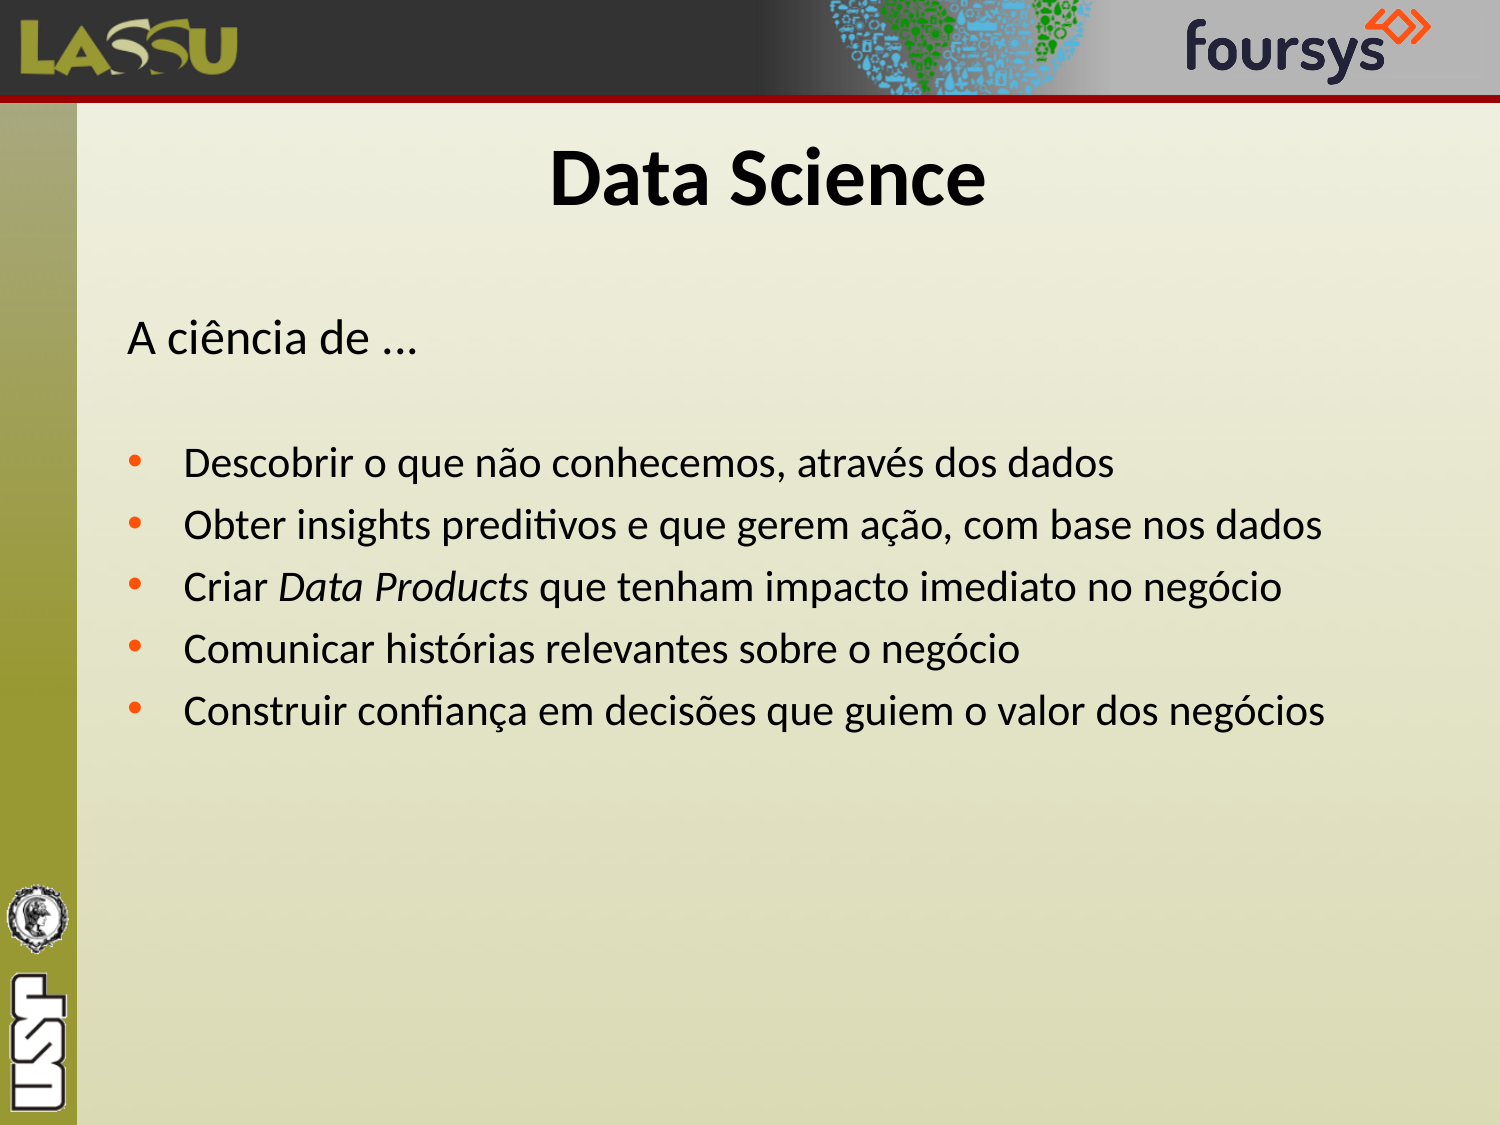

# Data Science
A ciência de ...

Descobrir o que não conhecemos, através dos dados
Obter insights preditivos e que gerem ação, com base nos dados
Criar Data Products que tenham impacto imediato no negócio
Comunicar histórias relevantes sobre o negócio
Construir confiança em decisões que guiem o valor dos negócios